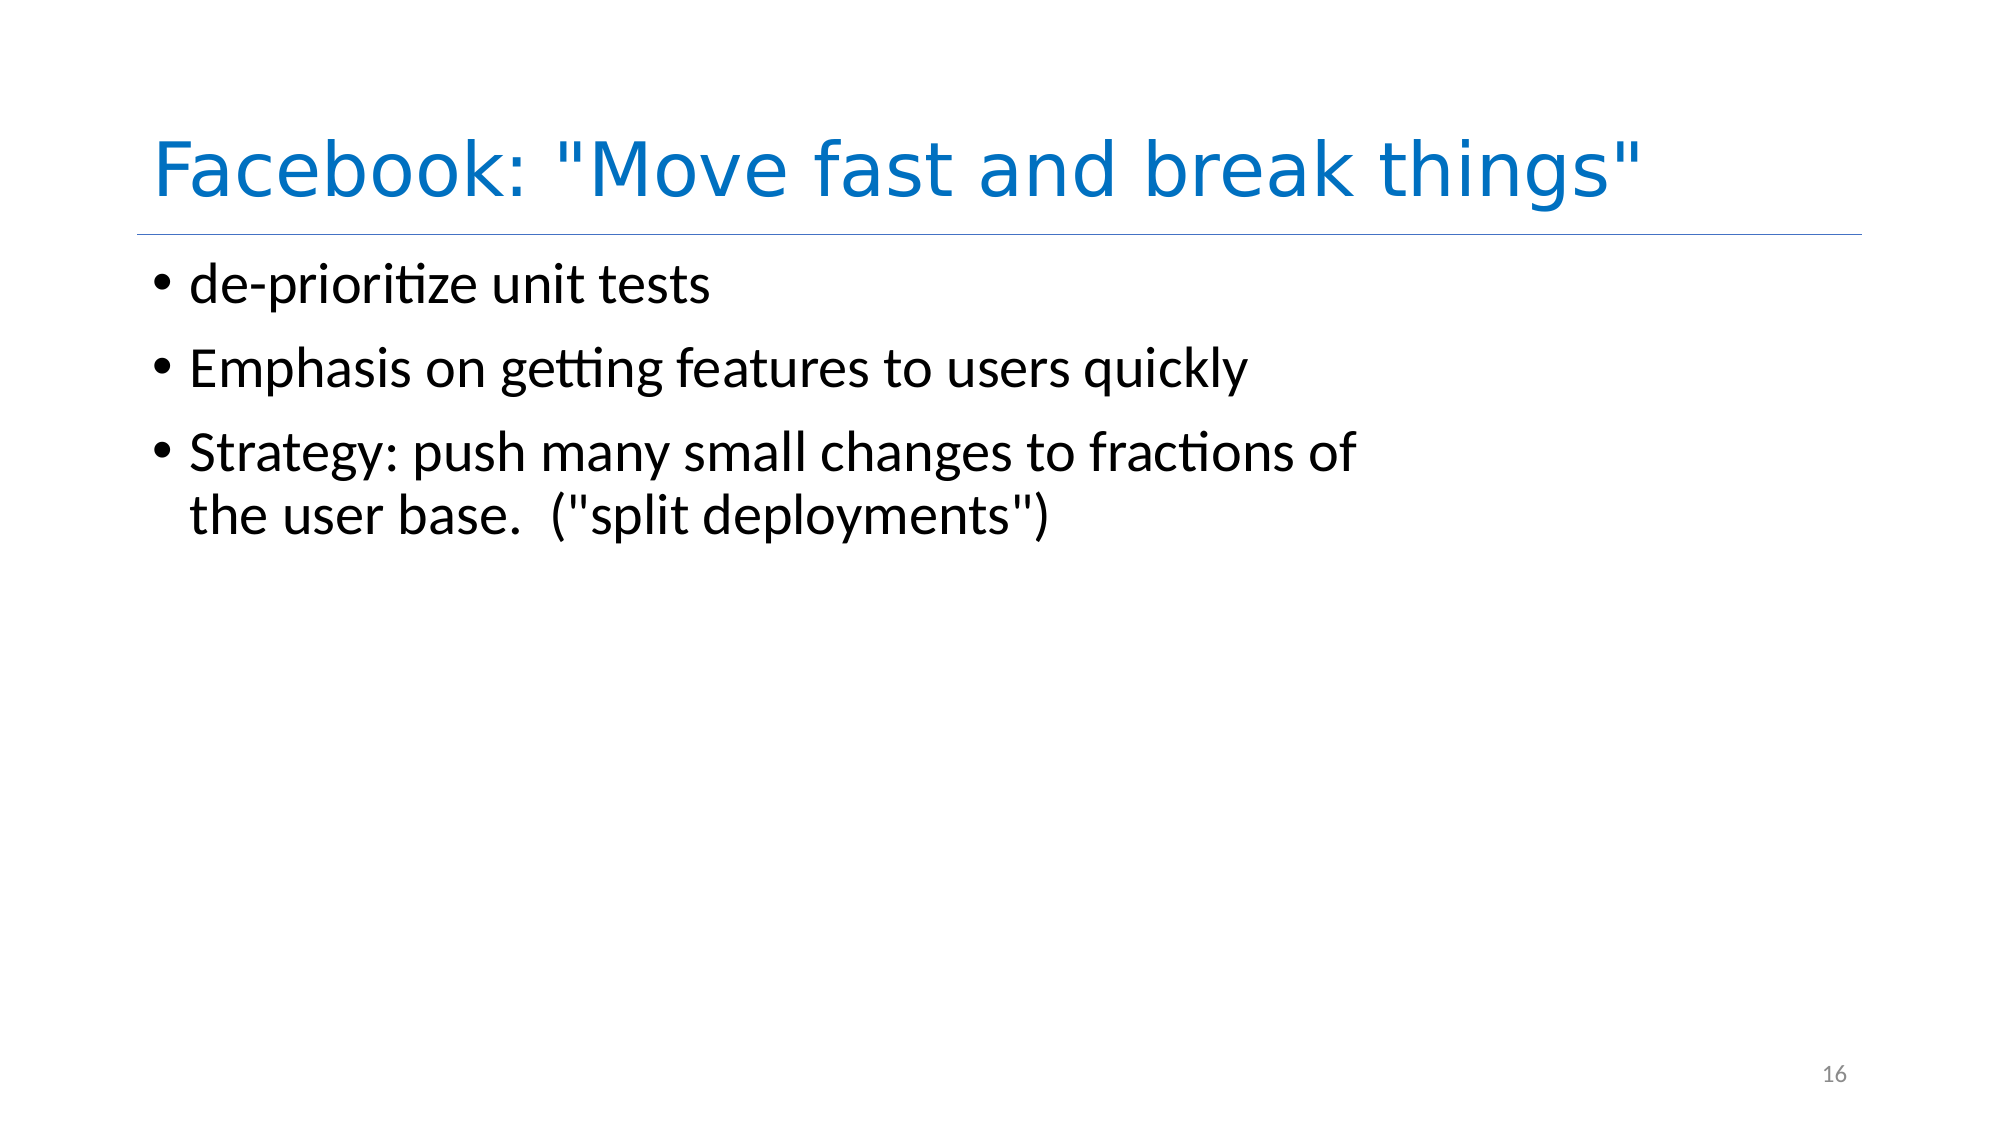

# Facebook: "Move fast and break things"
de-prioritize unit tests
Emphasis on getting features to users quickly
Strategy: push many small changes to fractions of the user base.  ("split deployments")
16